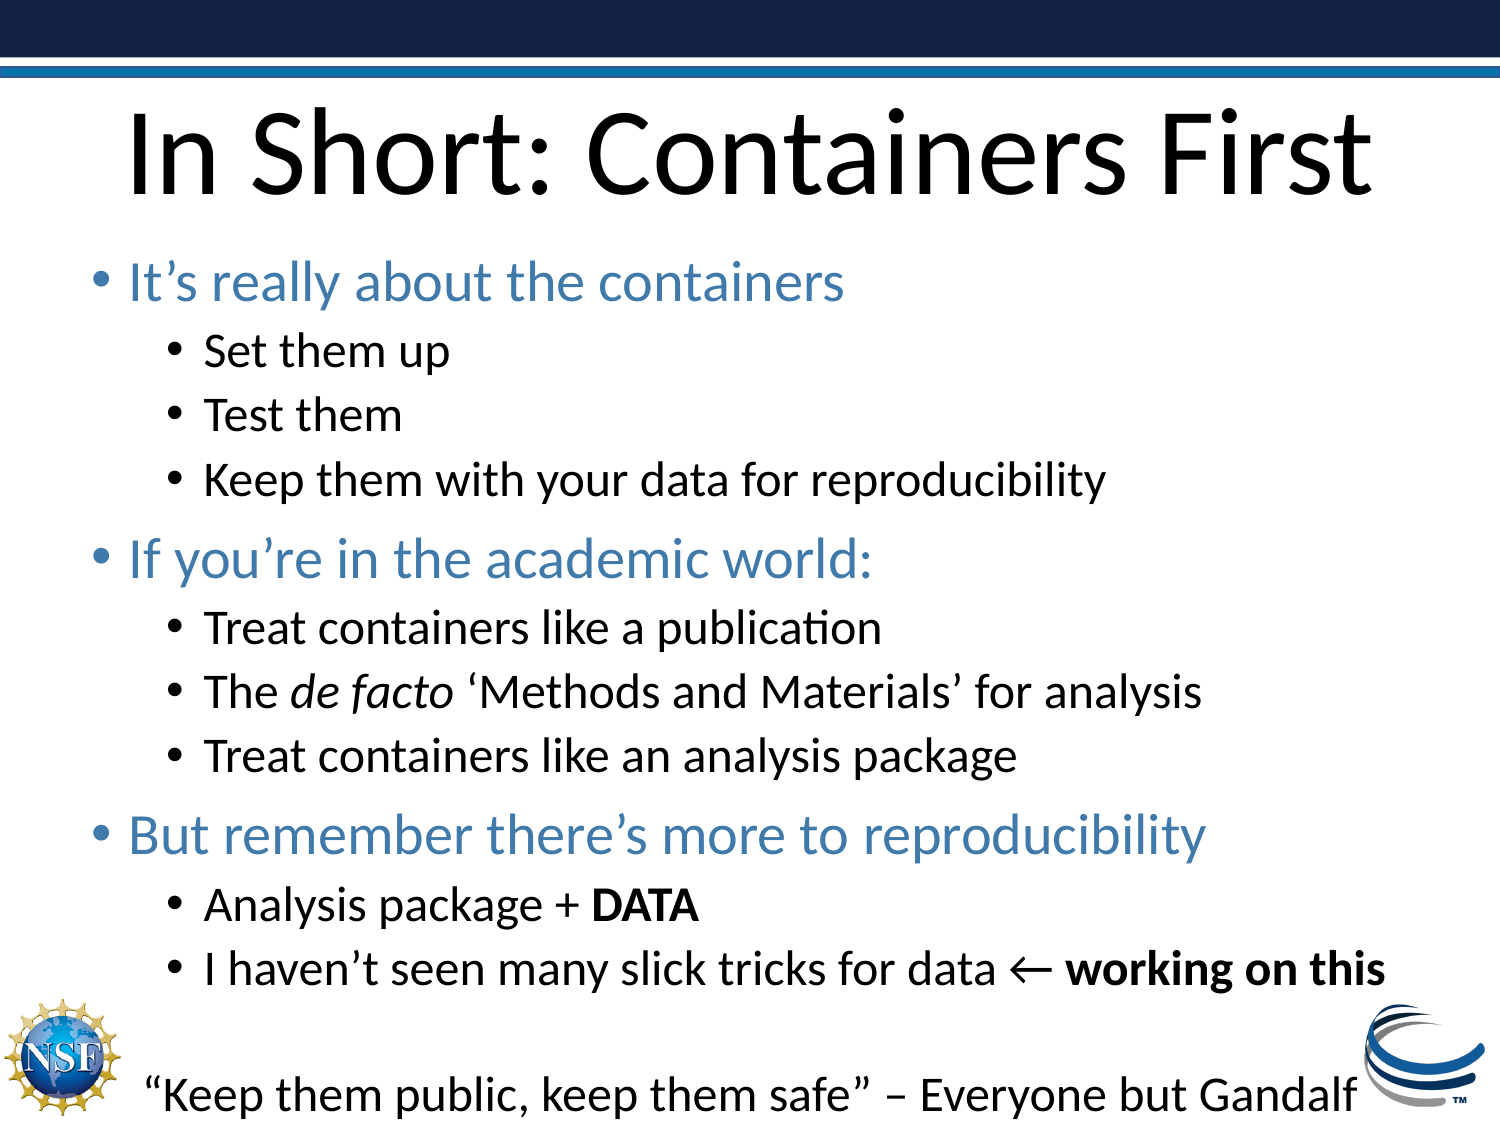

# In Short: Containers First
It’s really about the containers
Set them up
Test them
Keep them with your data for reproducibility
If you’re in the academic world:
Treat containers like a publication
The de facto ‘Methods and Materials’ for analysis
Treat containers like an analysis package
But remember there’s more to reproducibility
Analysis package + DATA
I haven’t seen many slick tricks for data ← working on this
“Keep them public, keep them safe” – Everyone but Gandalf